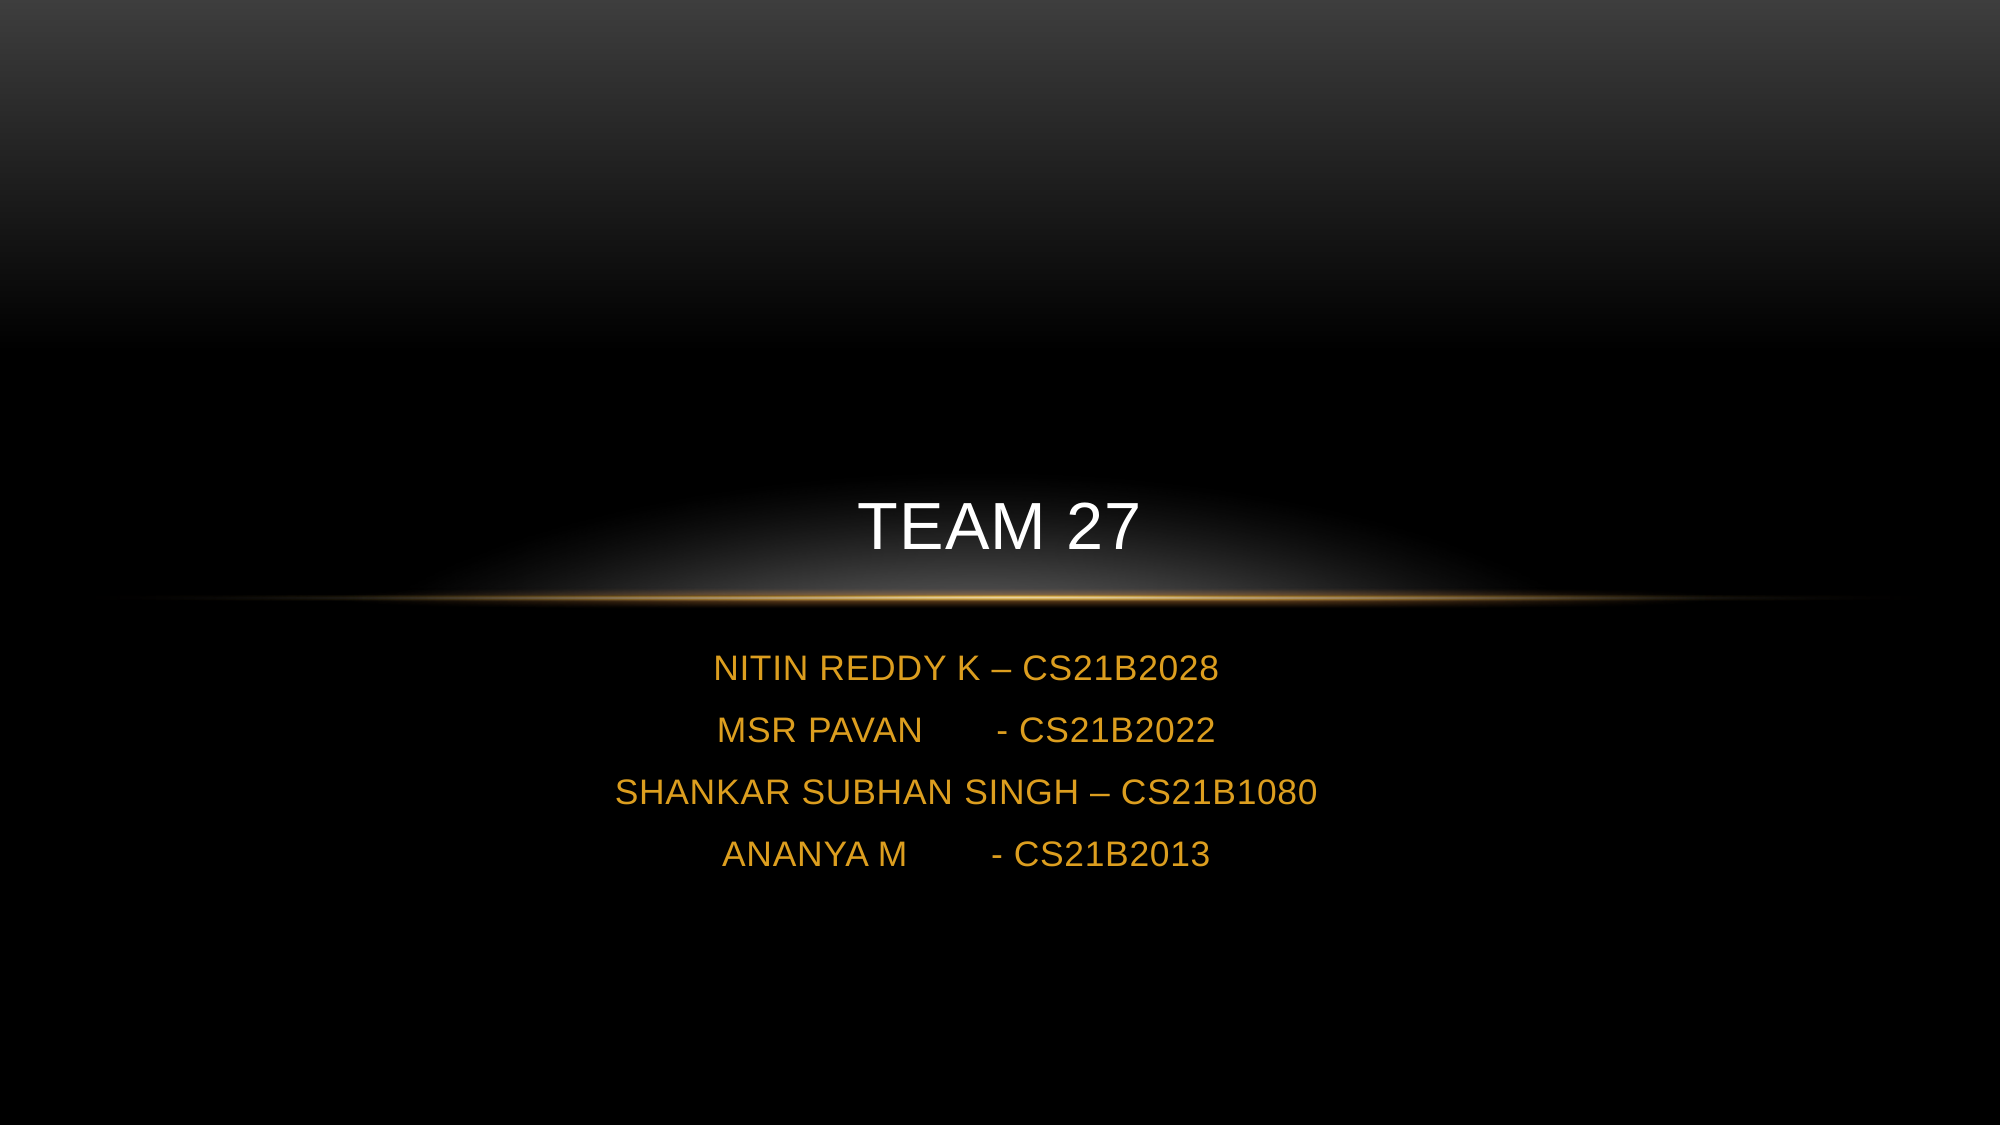

# TEAM 27
NITIN REDDY K – CS21B2028
MSR PAVAN       - CS21B2022
SHANKAR SUBHAN SINGH – CS21B1080
ANANYA M        - CS21B2013